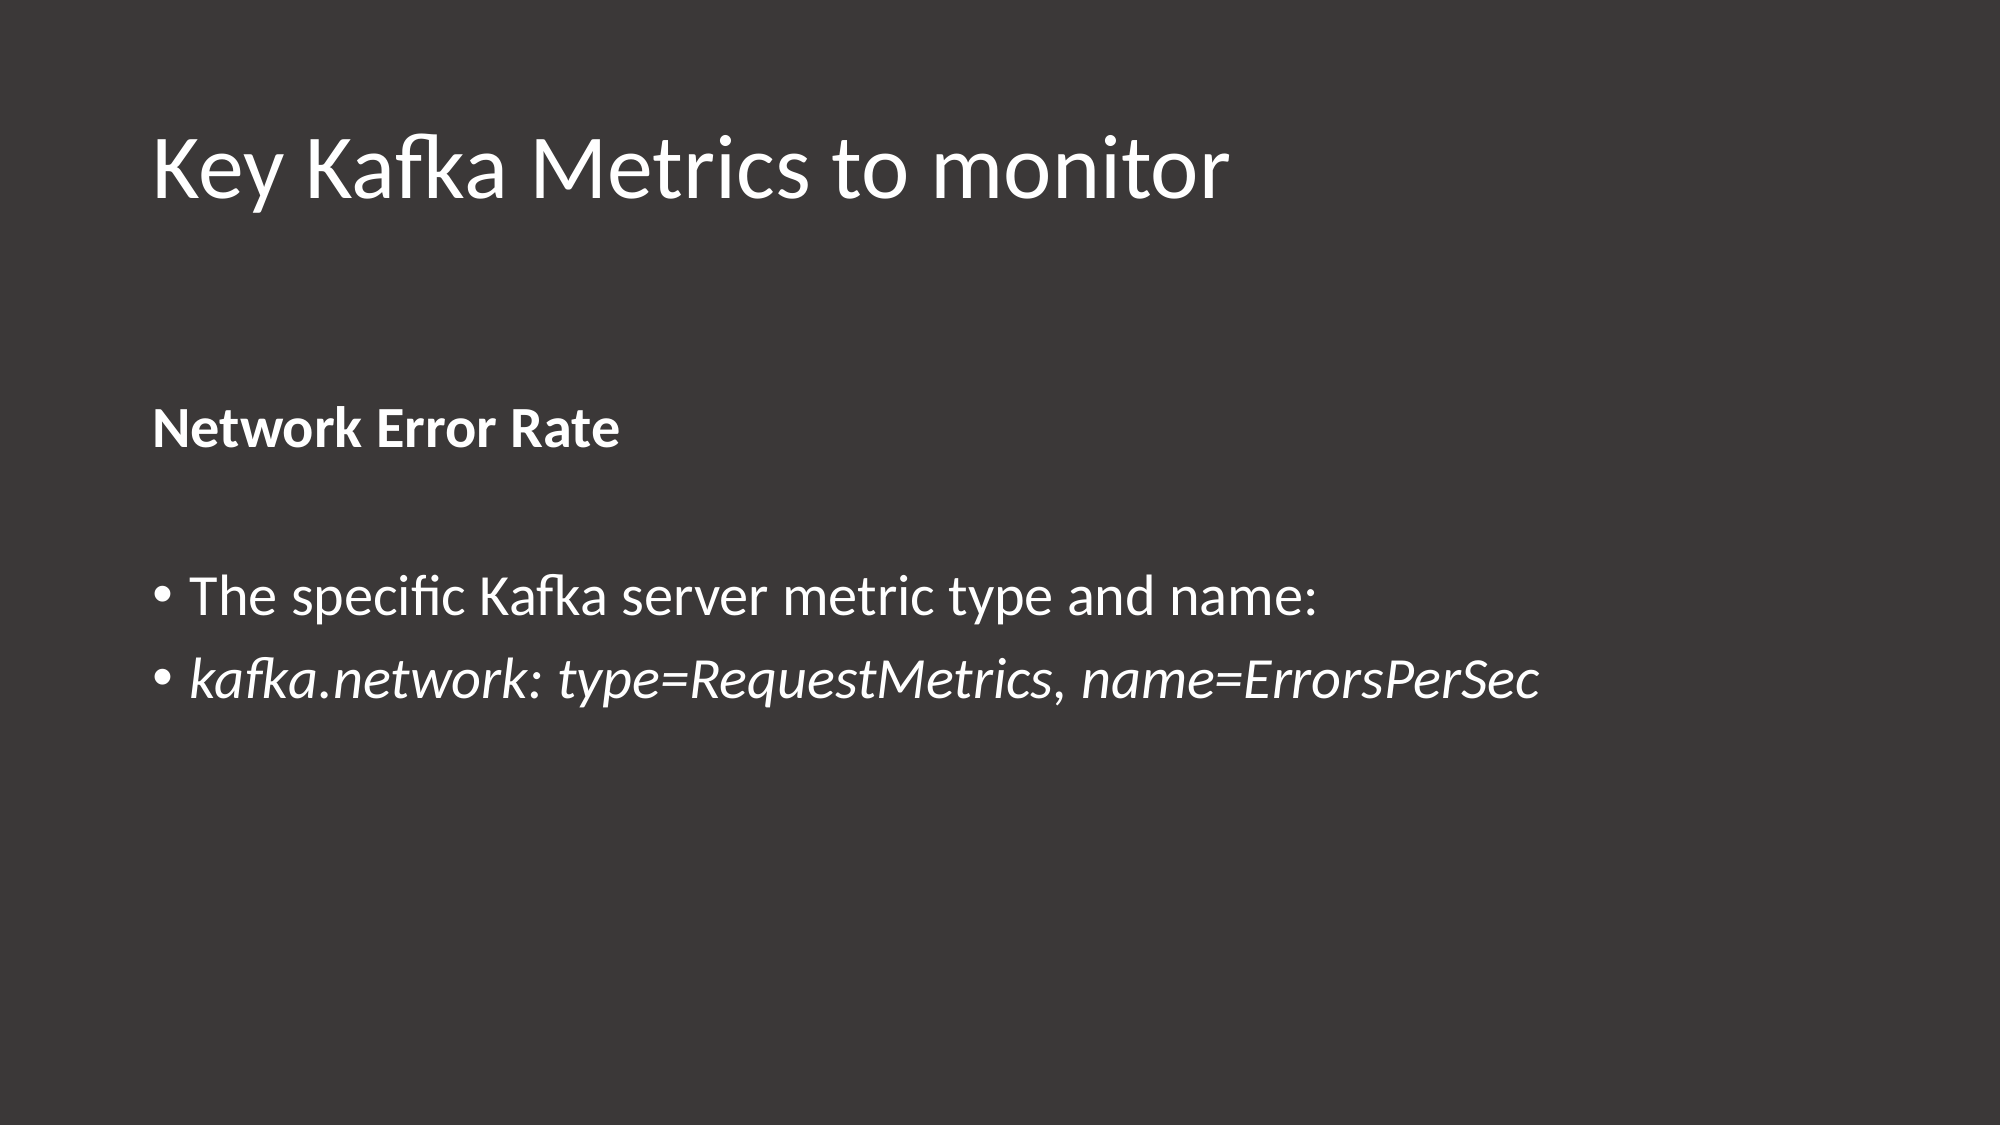

# Key Kafka Metrics to monitor

Network Error Rate

The specific Kafka server metric type and name:
kafka.network: type=RequestMetrics, name=ErrorsPerSec